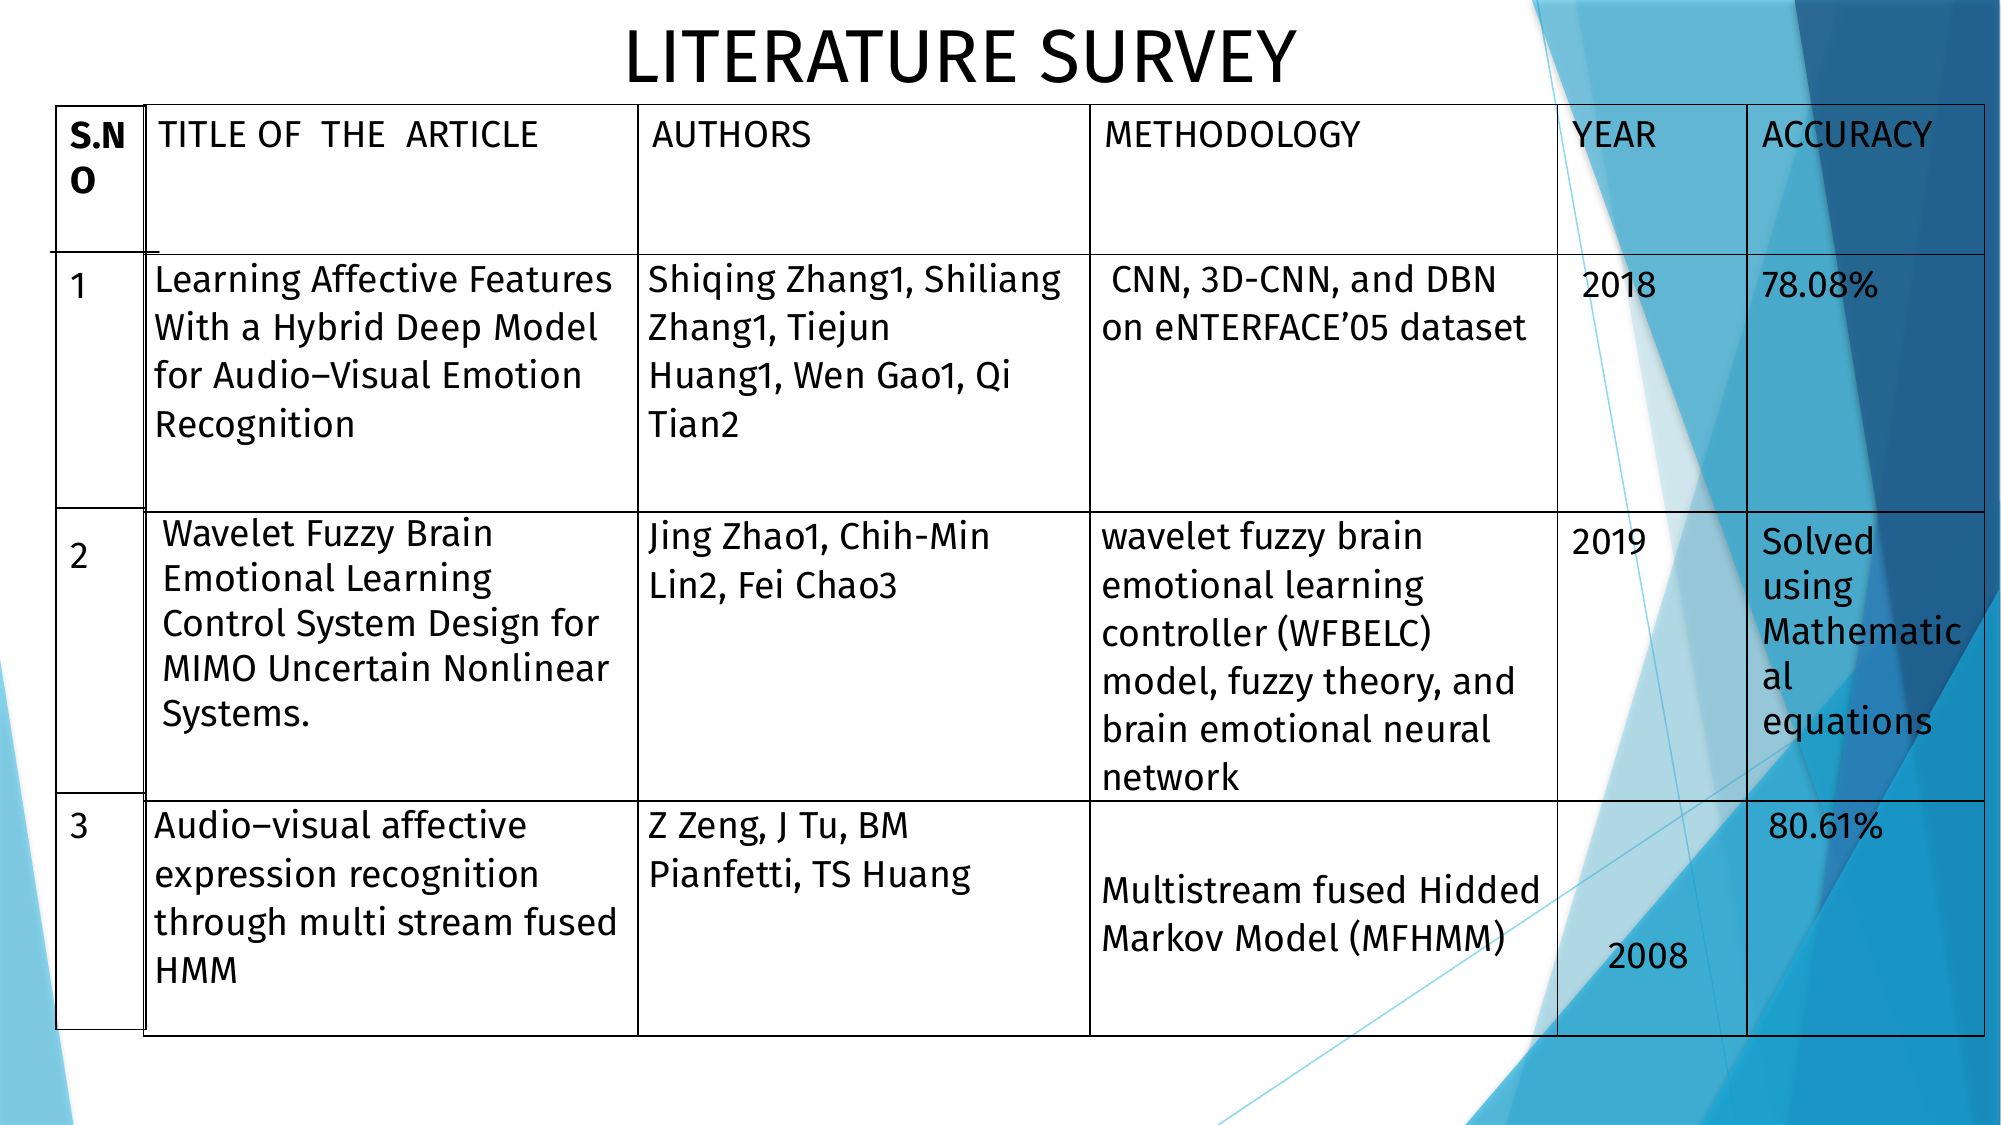

LITERATURE SURVEY
| TITLE OF THE  ARTICLE | AUTHORS | METHODOLOGY | YEAR | ACCURACY |
| --- | --- | --- | --- | --- |
| Learning Affective Features With a Hybrid Deep Model for Audio–Visual Emotion Recognition | Shiqing Zhang1, Shiliang Zhang1, Tiejun Huang1, Wen Gao1, Qi Tian2 | CNN, 3D-CNN, and DBN on eNTERFACE’05 dataset | 2018 | 78.08% |
| Wavelet Fuzzy Brain Emotional Learning Control System Design for MIMO Uncertain Nonlinear Systems. | Jing Zhao1, Chih-Min Lin2, Fei Chao3 | wavelet fuzzy brain emotional learning controller (WFBELC) model, fuzzy theory, and brain emotional neural network | 2019 | Solved using Mathematical equations |
| Audio–visual affective expression recognition through multi stream fused HMM | Z Zeng, J Tu, BM Pianfetti, TS Huang | Multistream fused Hidded Markov Model (MFHMM) | 2008 | 80.61% |
| S.NO 1 2 3 |
| --- |